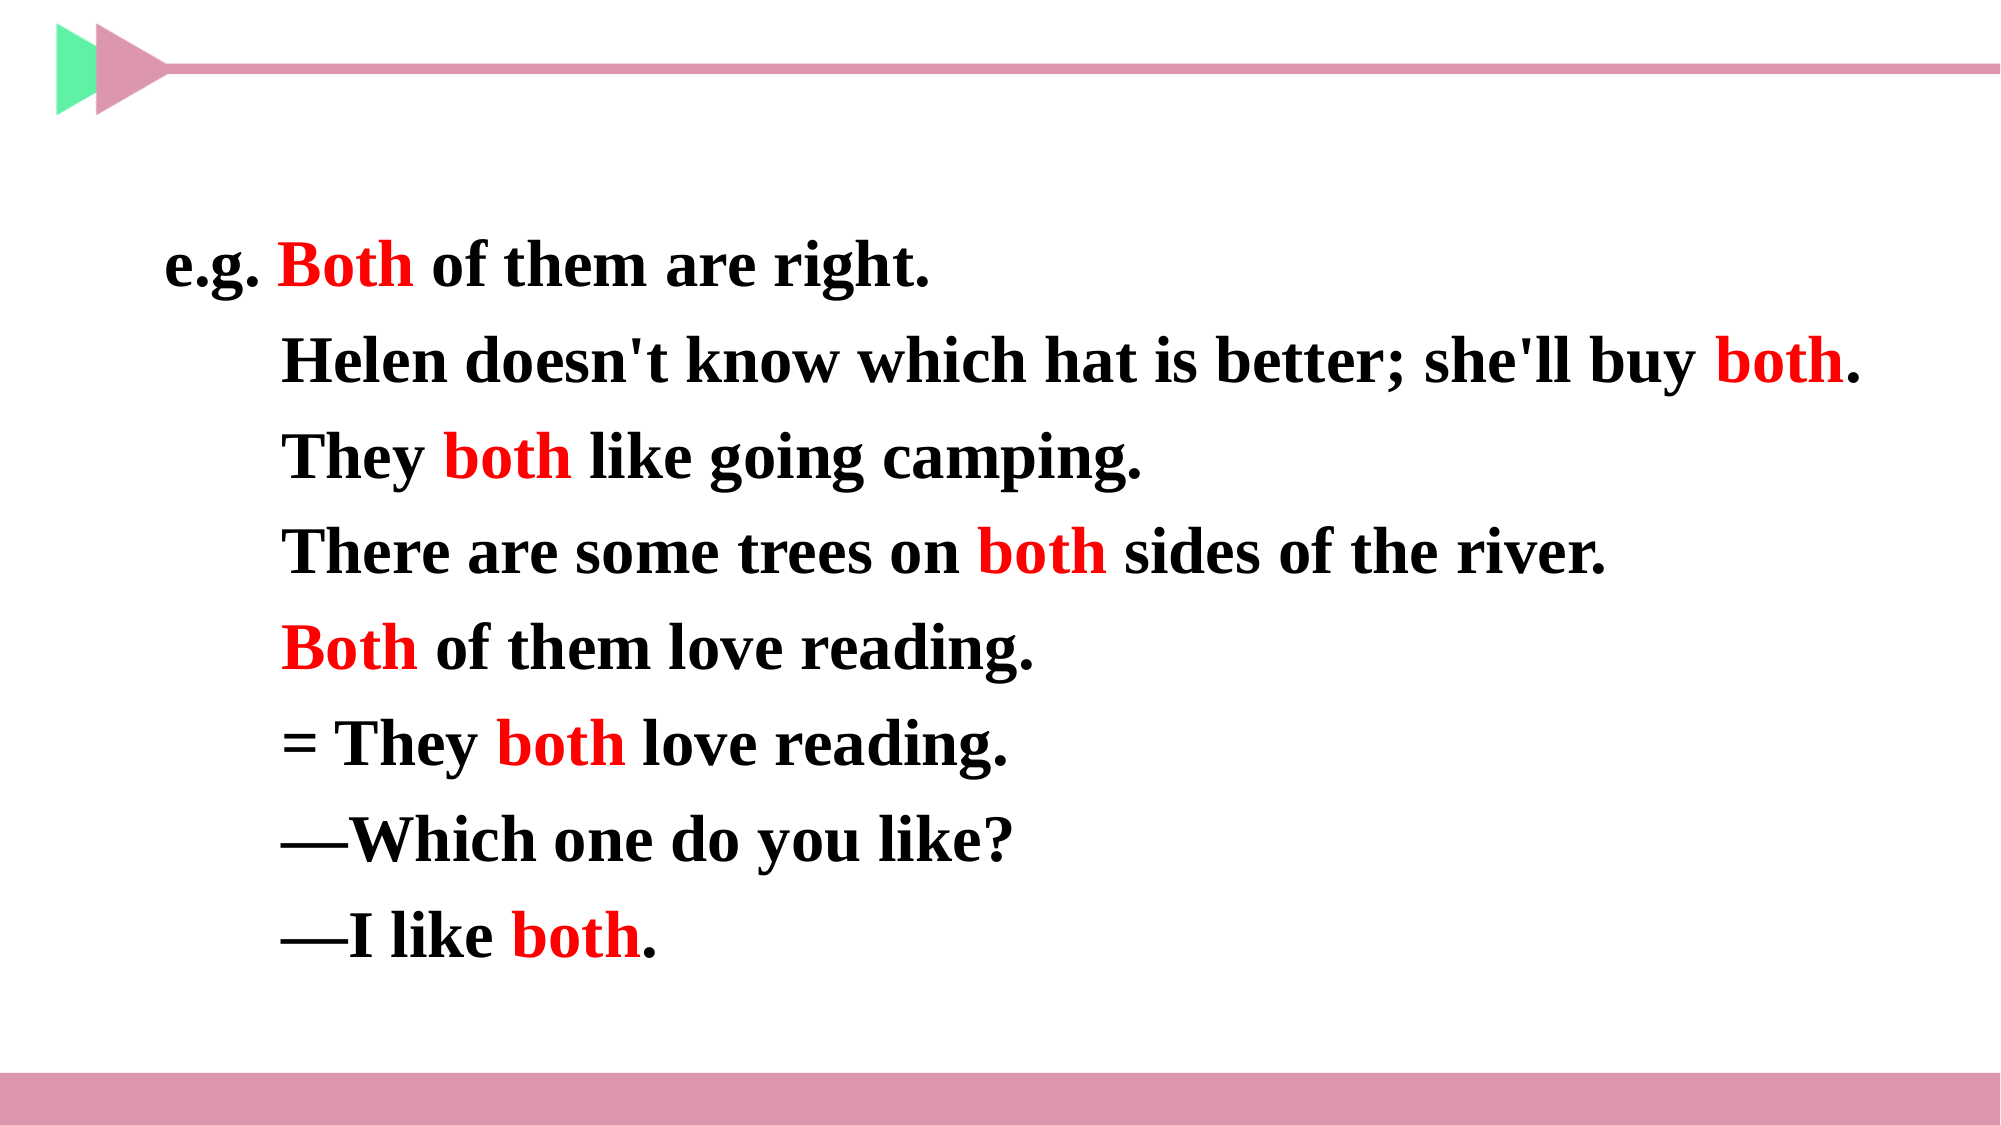

e.g. Both of them are right.
       Helen doesn't know which hat is better; she'll buy both.
       They both like going camping.
       There are some trees on both sides of the river.
       Both of them love reading.
       = They both love reading.
       —Which one do you like?
       —I like both.